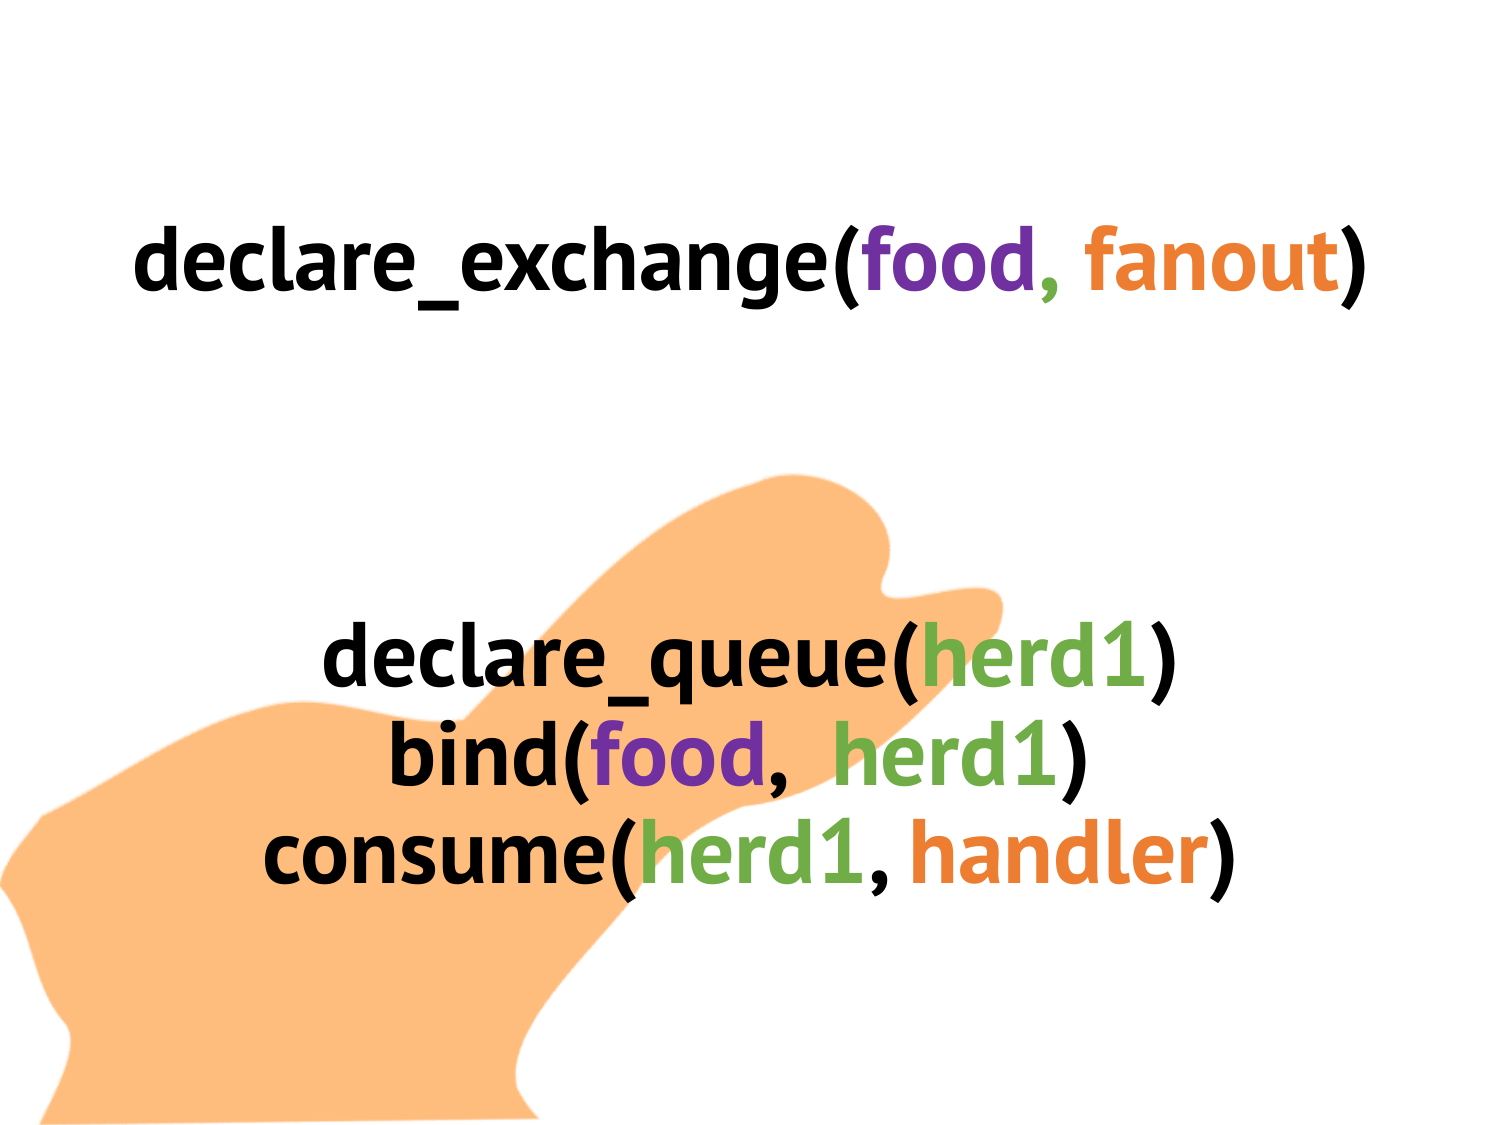

# declare_exchange(food, fanout) declare_queue(herd1) bind(food,  herd1) consume(herd1, handler)